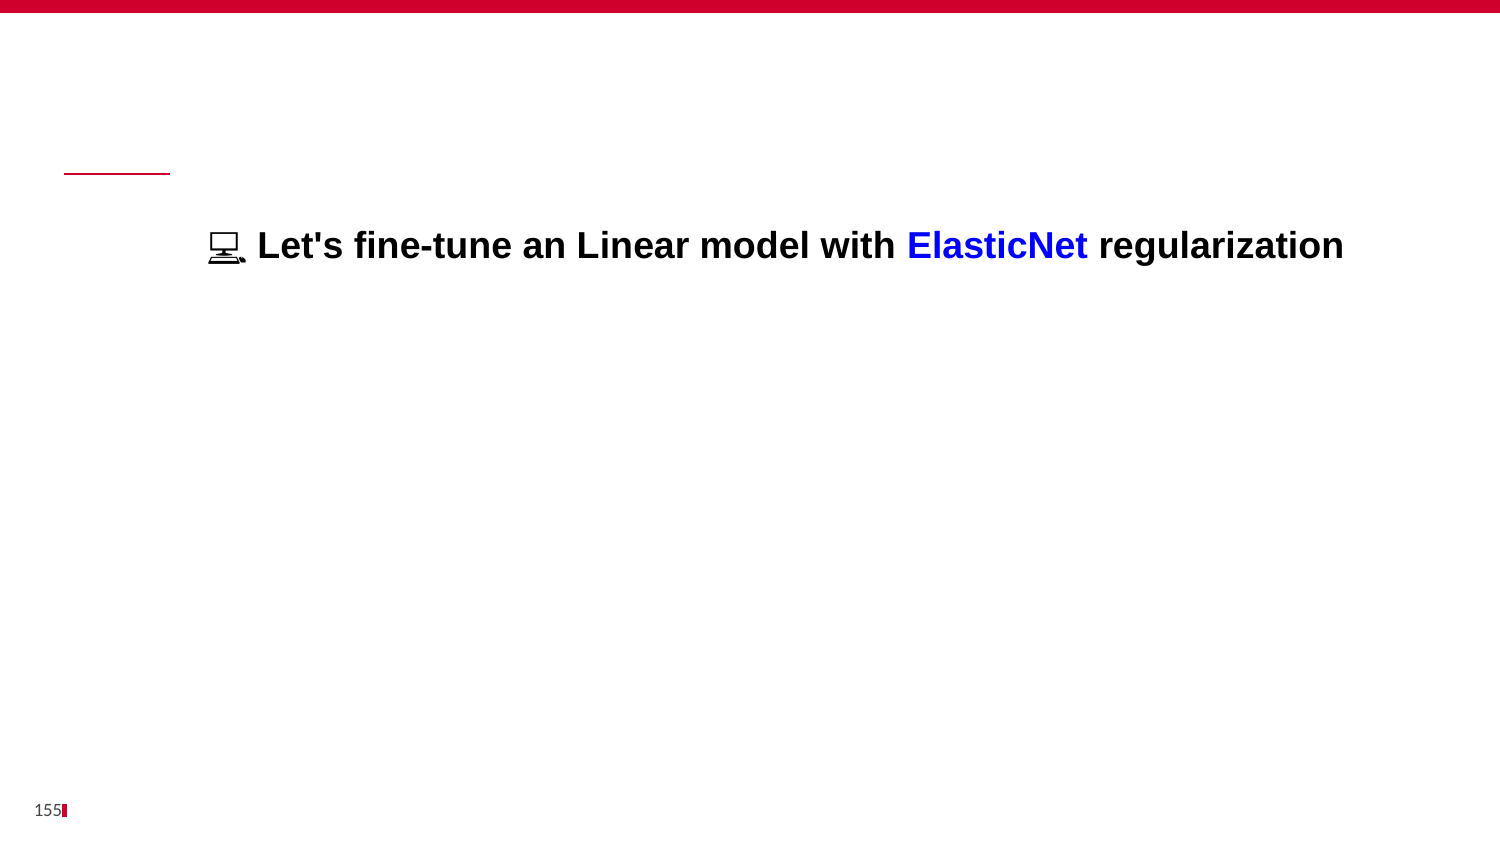

Bénéfices

	💻 Let's fine-tune an Linear model with ElasticNet regularization

155